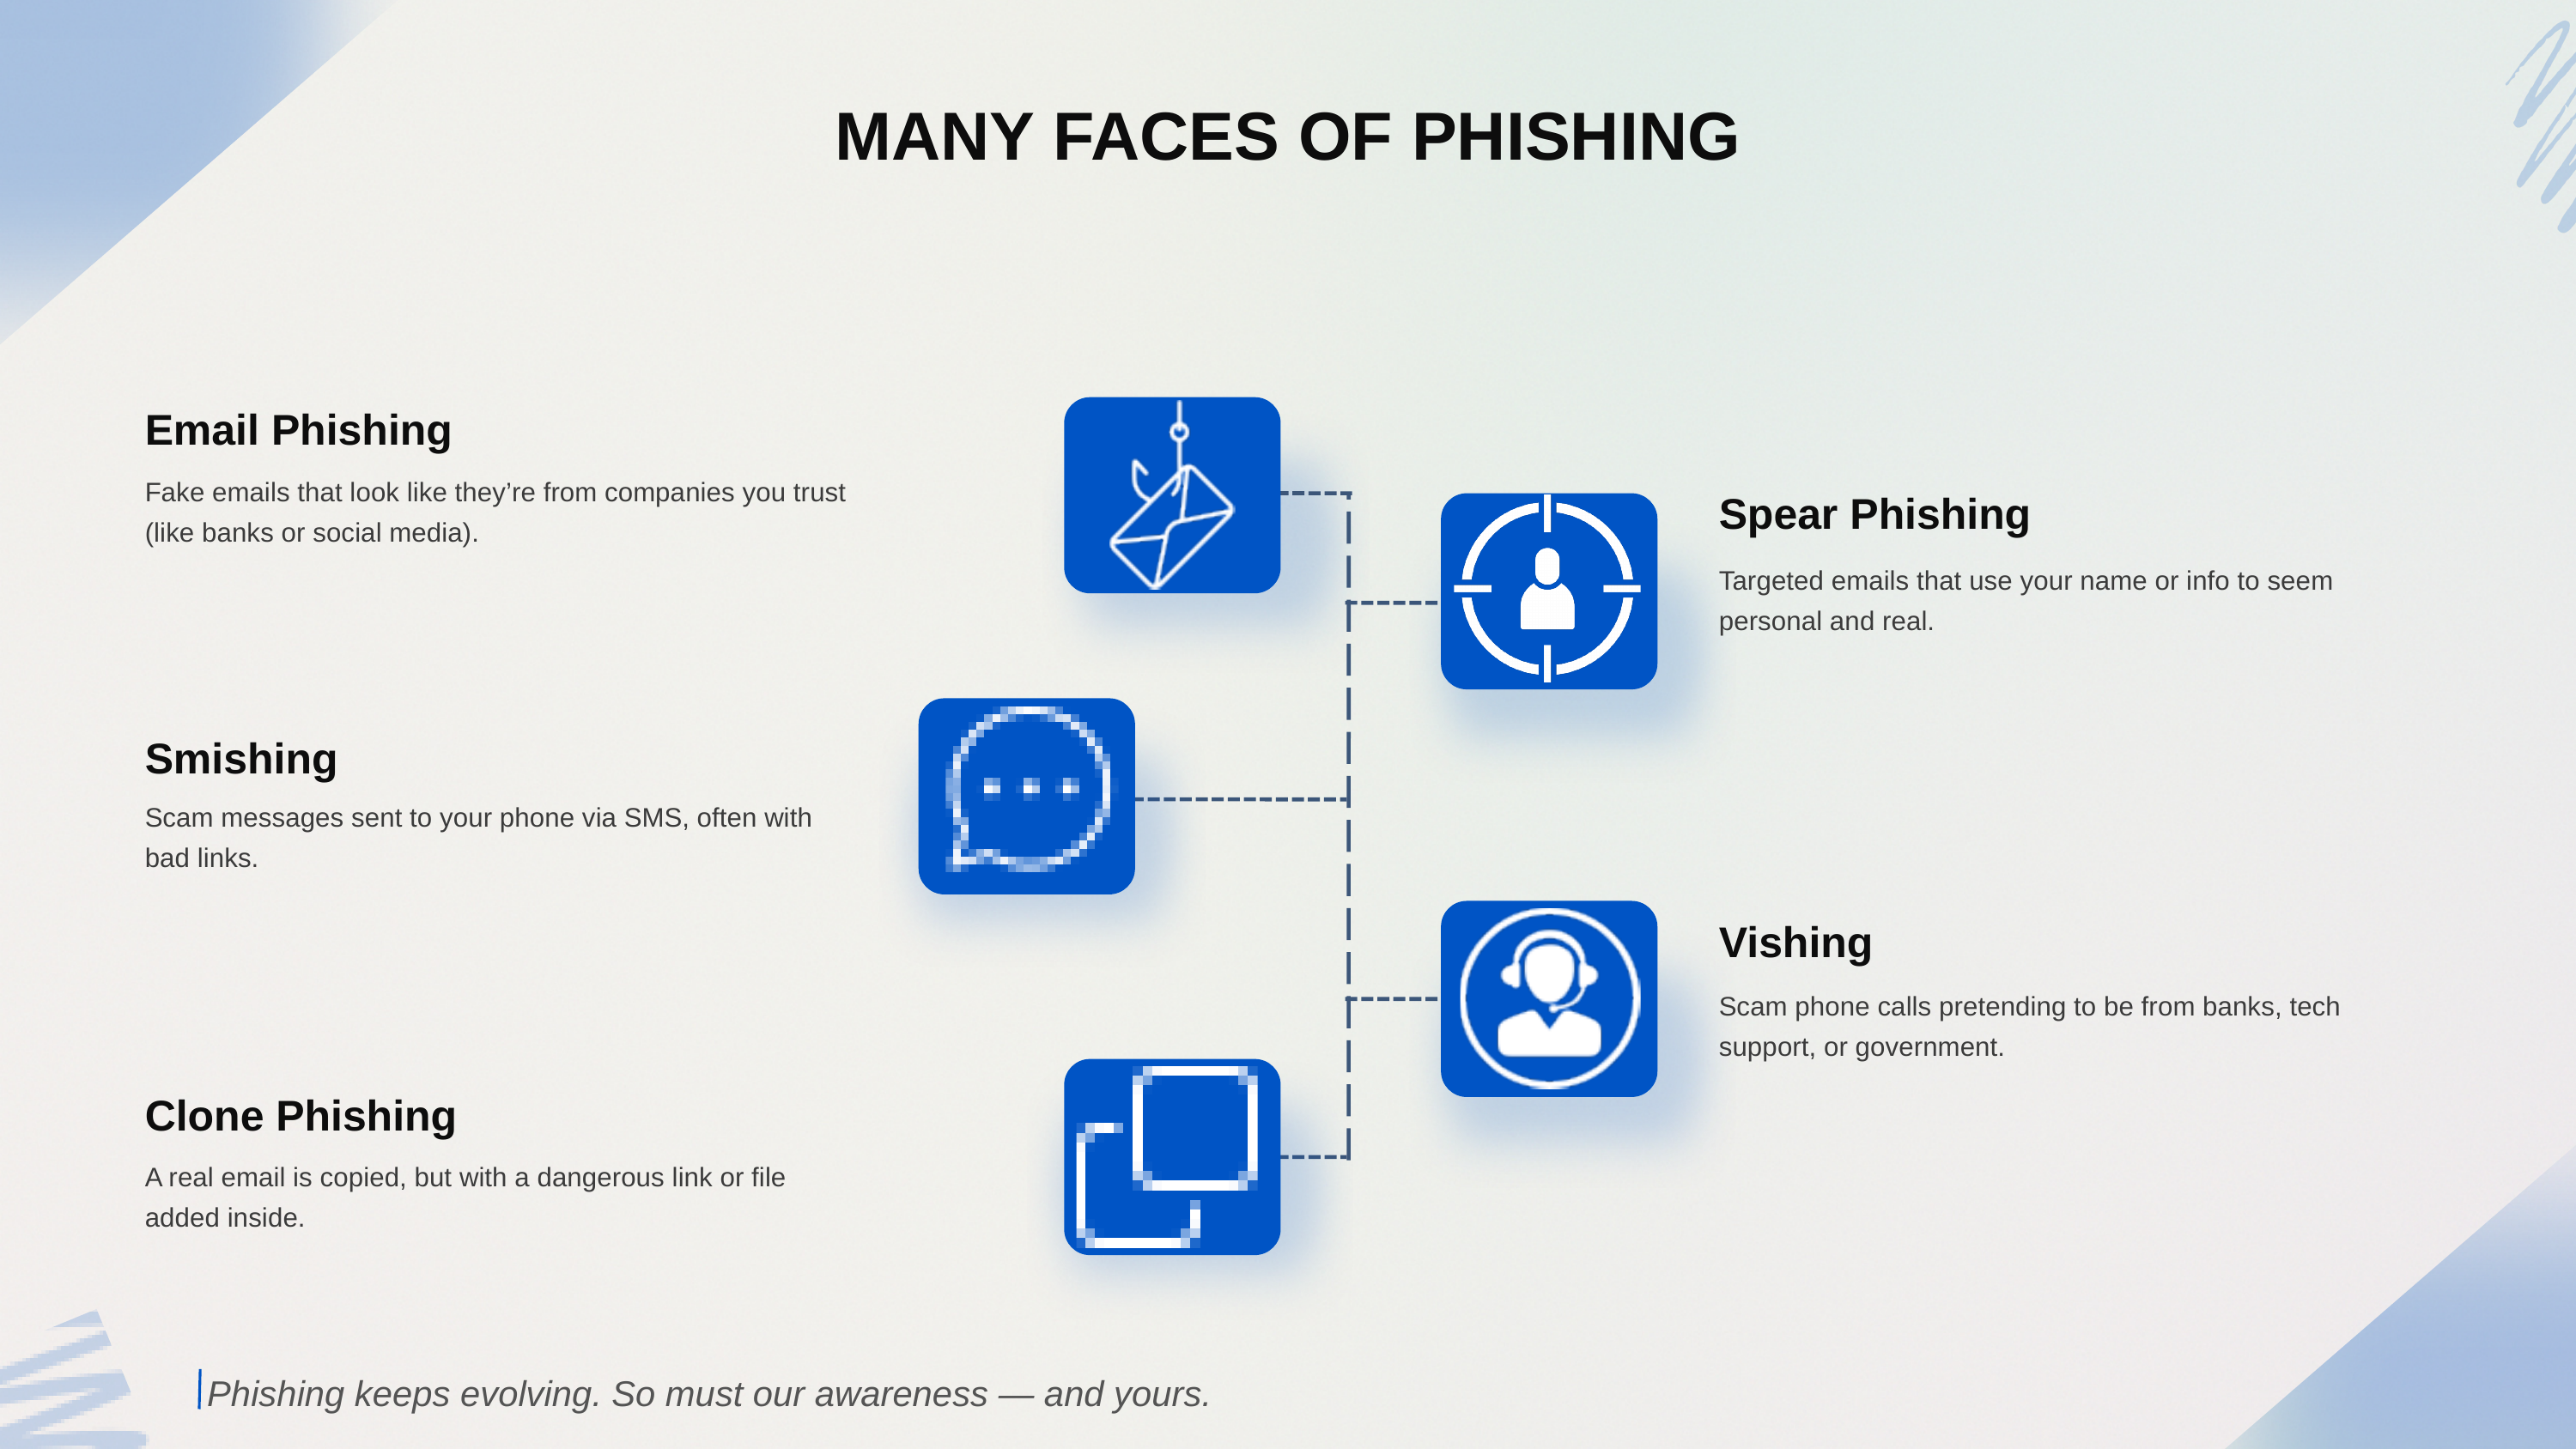

MANY FACES OF PHISHING
Email Phishing

Fake emails that look like they’re from companies you trust (like banks or social media).
Spear Phishing

Targeted emails that use your name or info to seem personal and real.

Smishing
Scam messages sent to your phone via SMS, often with bad links.

Vishing

Scam phone calls pretending to be from banks, tech support, or government.

Clone Phishing
A real email is copied, but with a dangerous link or file added inside.

Phishing keeps evolving. So must our awareness — and yours.